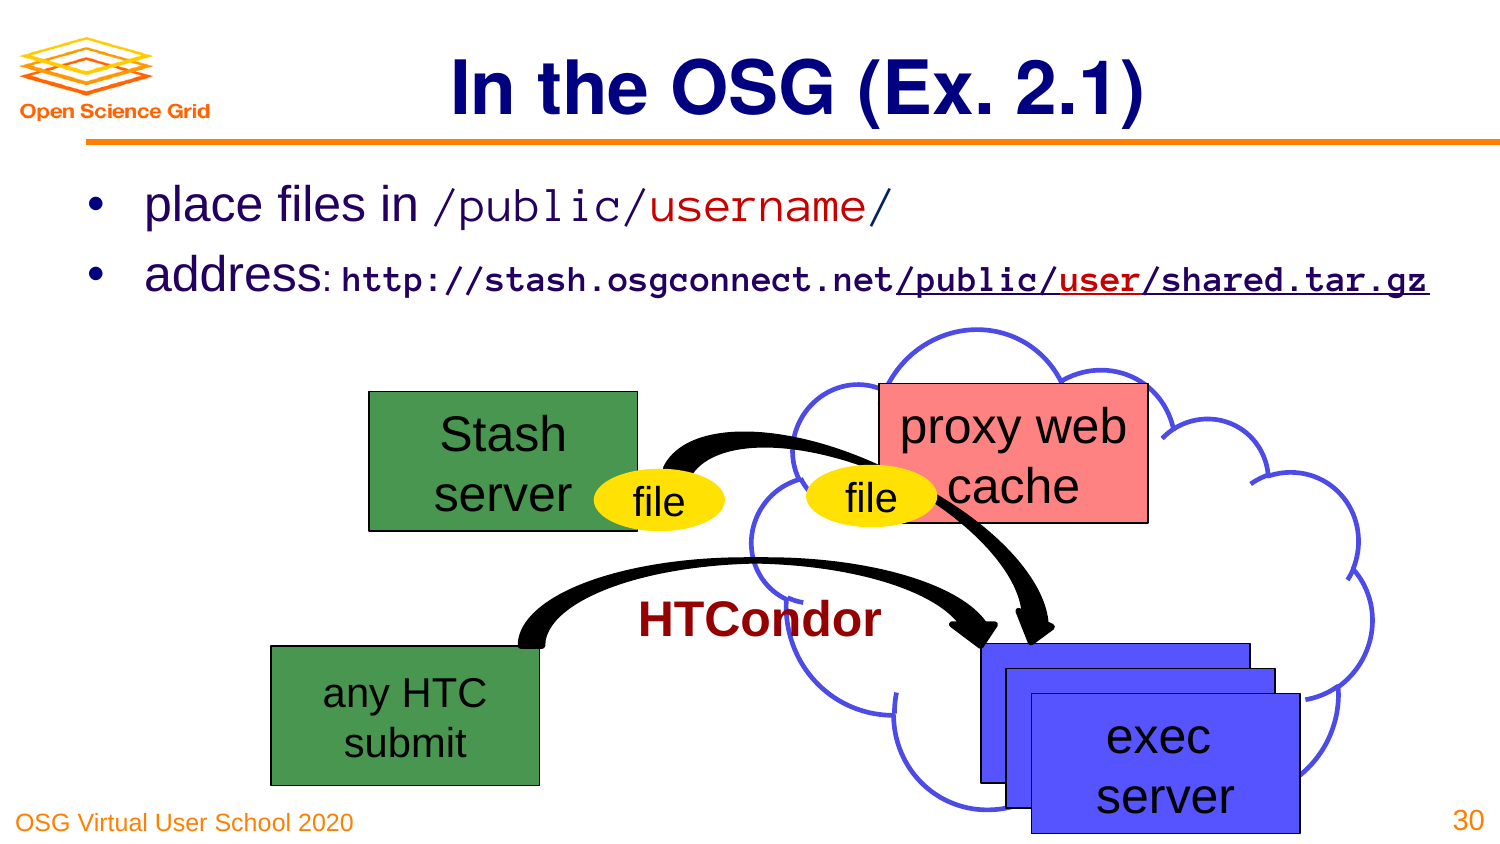

# In the OSG (Ex. 2.1)
place files in /public/username/
address: http://stash.osgconnect.net/public/user/shared.tar.gz

proxy web cache
Stash server
file
file

HTCondor
exec  server
any HTC submit
exec  server
exec  server
30